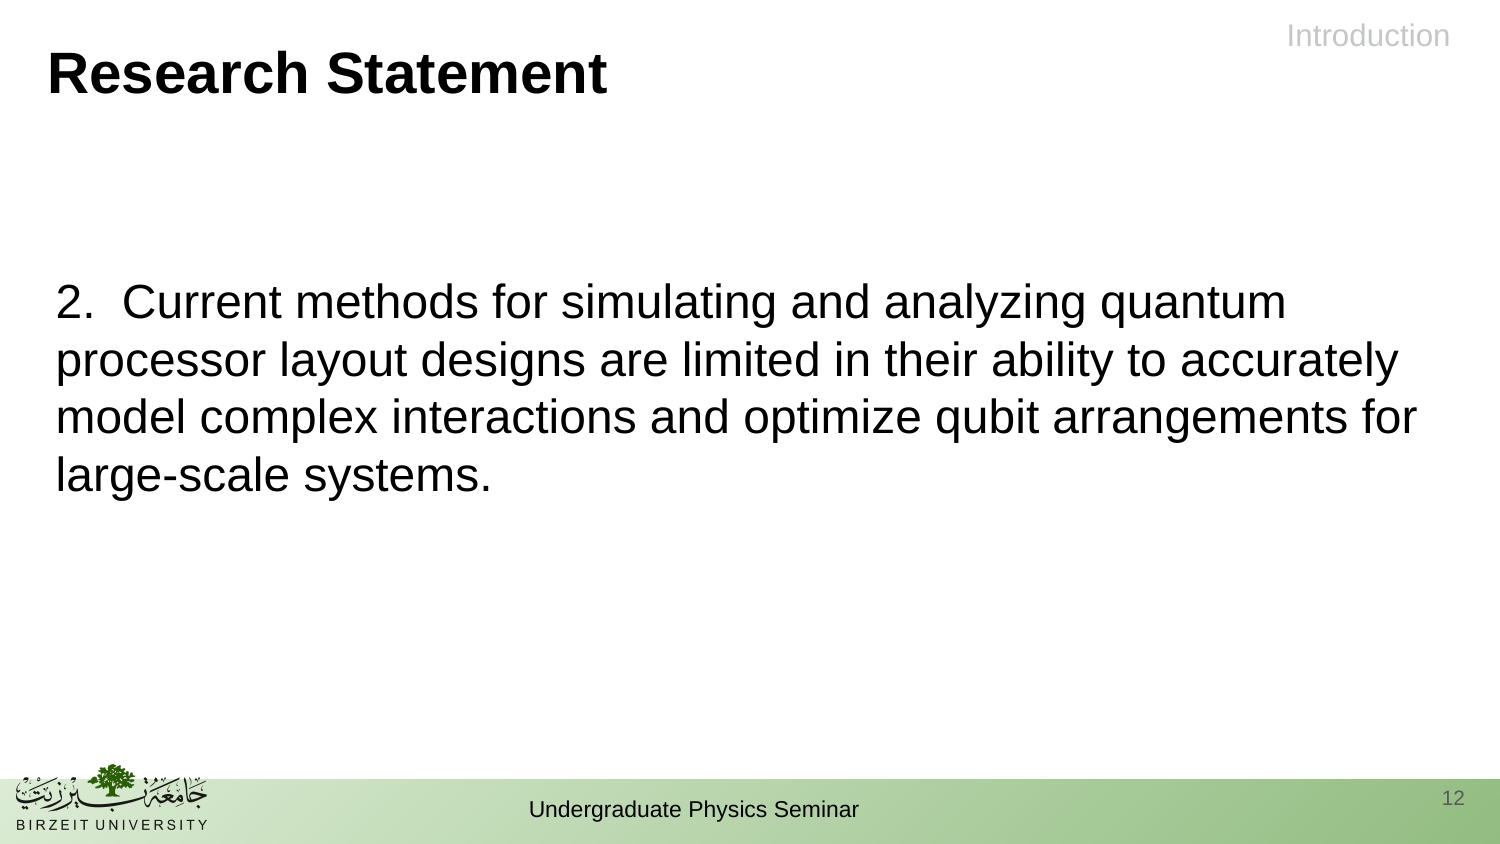

Research Statement
2.  Current methods for simulating and analyzing quantum processor layout designs are limited in their ability to accurately model complex interactions and optimize qubit arrangements for large-scale systems.

12